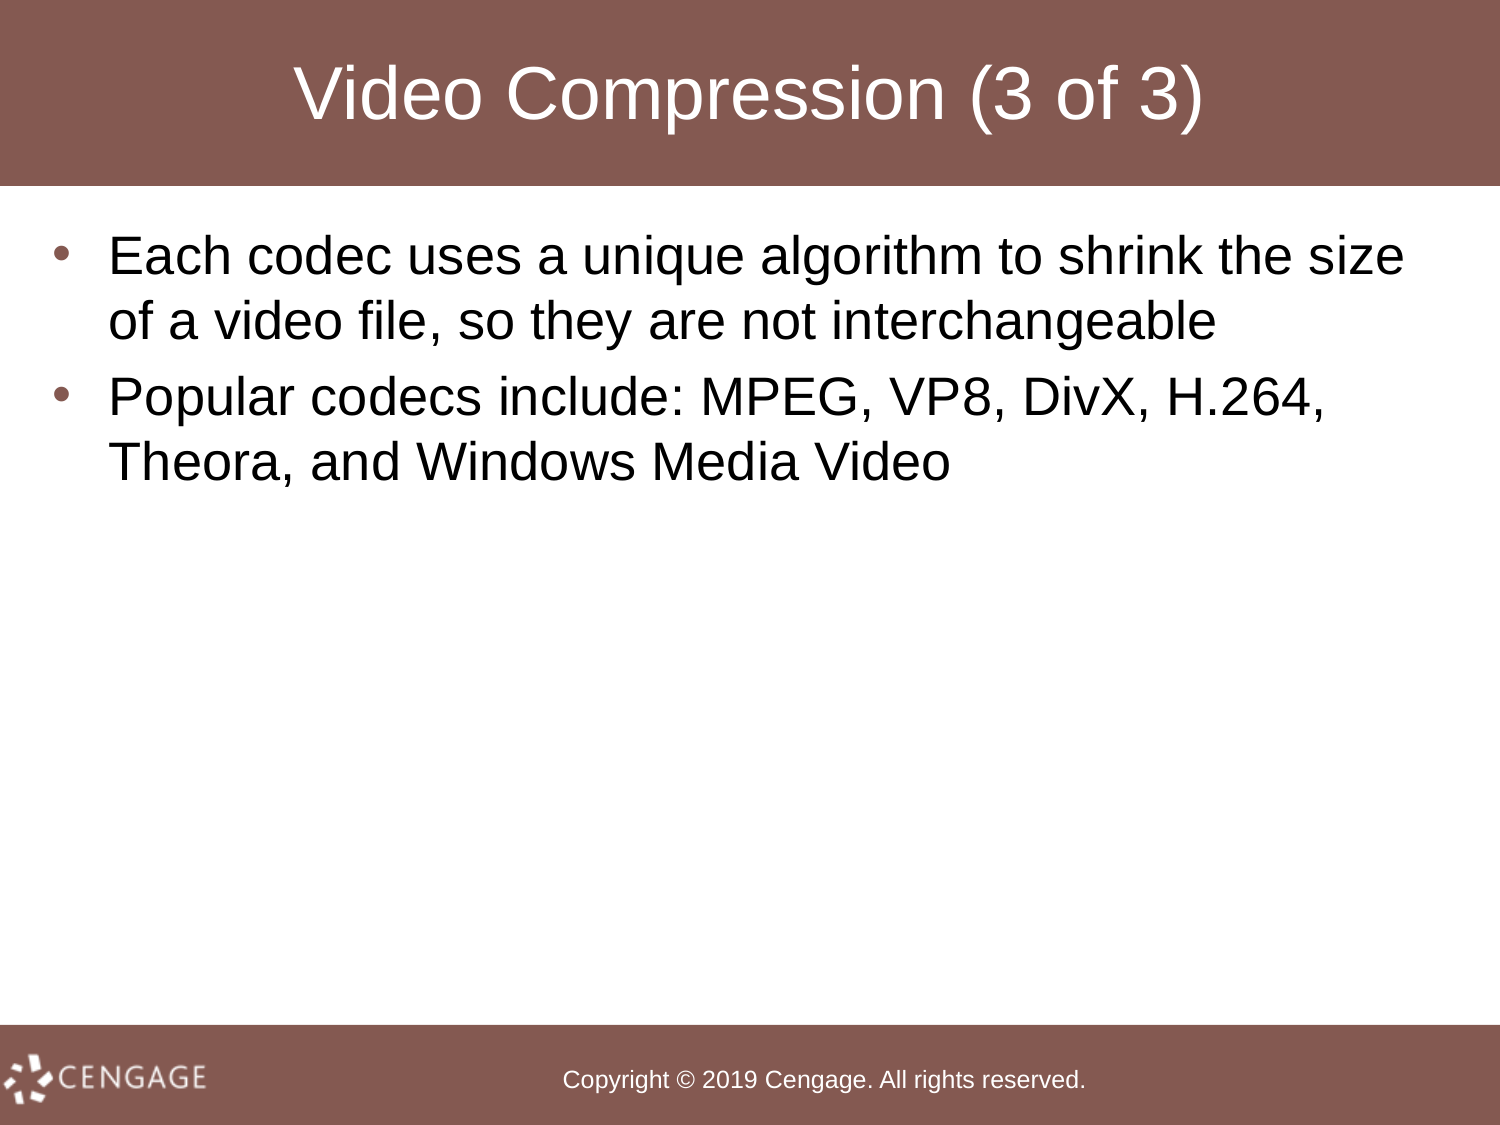

# Video Compression (3 of 3)
Each codec uses a unique algorithm to shrink the size of a video file, so they are not interchangeable
Popular codecs include: MPEG, VP8, DivX, H.264, Theora, and Windows Media Video